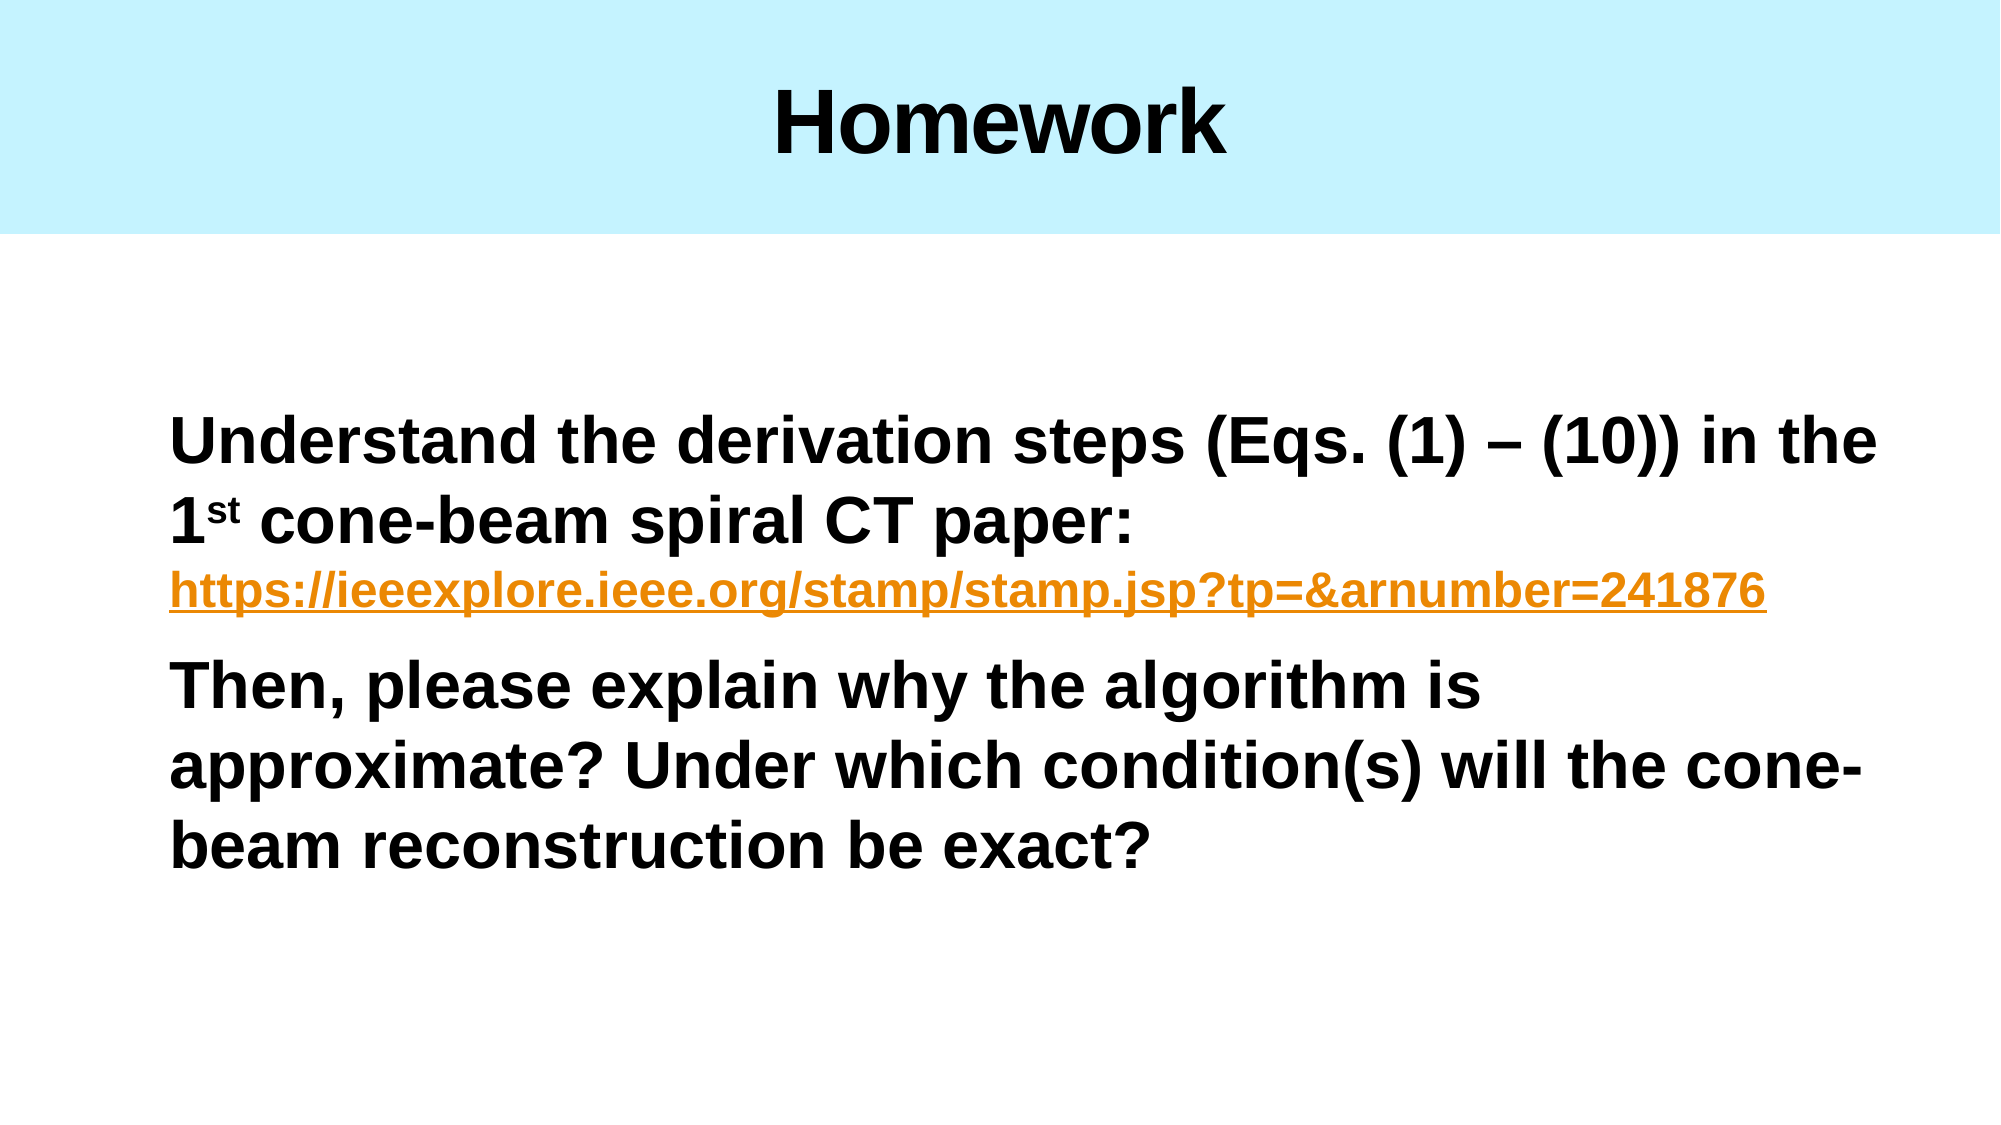

# Homework
Understand the derivation steps (Eqs. (1) – (10)) in the 1st cone-beam spiral CT paper: https://ieeexplore.ieee.org/stamp/stamp.jsp?tp=&arnumber=241876
Then, please explain why the algorithm is approximate? Under which condition(s) will the cone-beam reconstruction be exact?